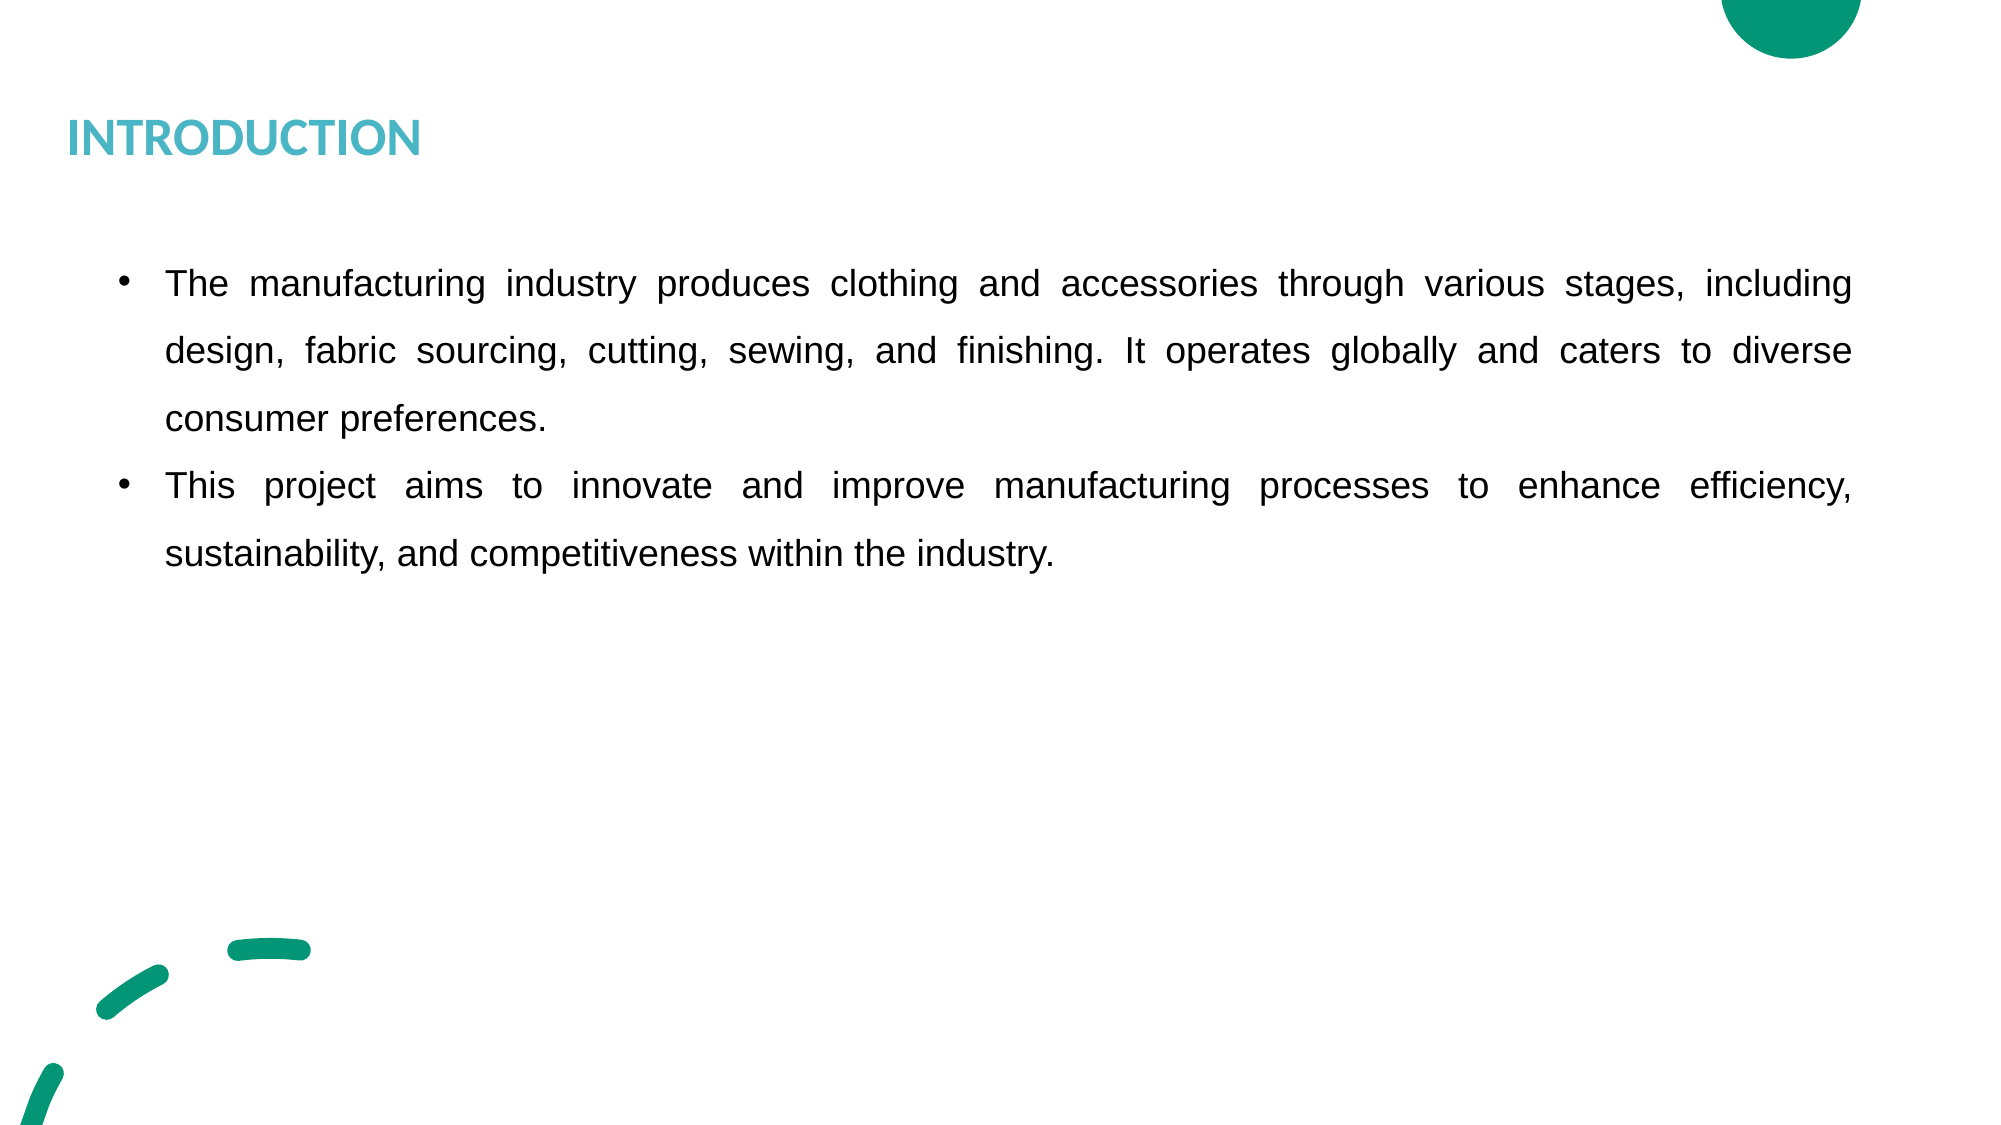

INTRODUCTION
The manufacturing industry produces clothing and accessories through various stages, including design, fabric sourcing, cutting, sewing, and finishing. It operates globally and caters to diverse consumer preferences.
This project aims to innovate and improve manufacturing processes to enhance efficiency, sustainability, and competitiveness within the industry.